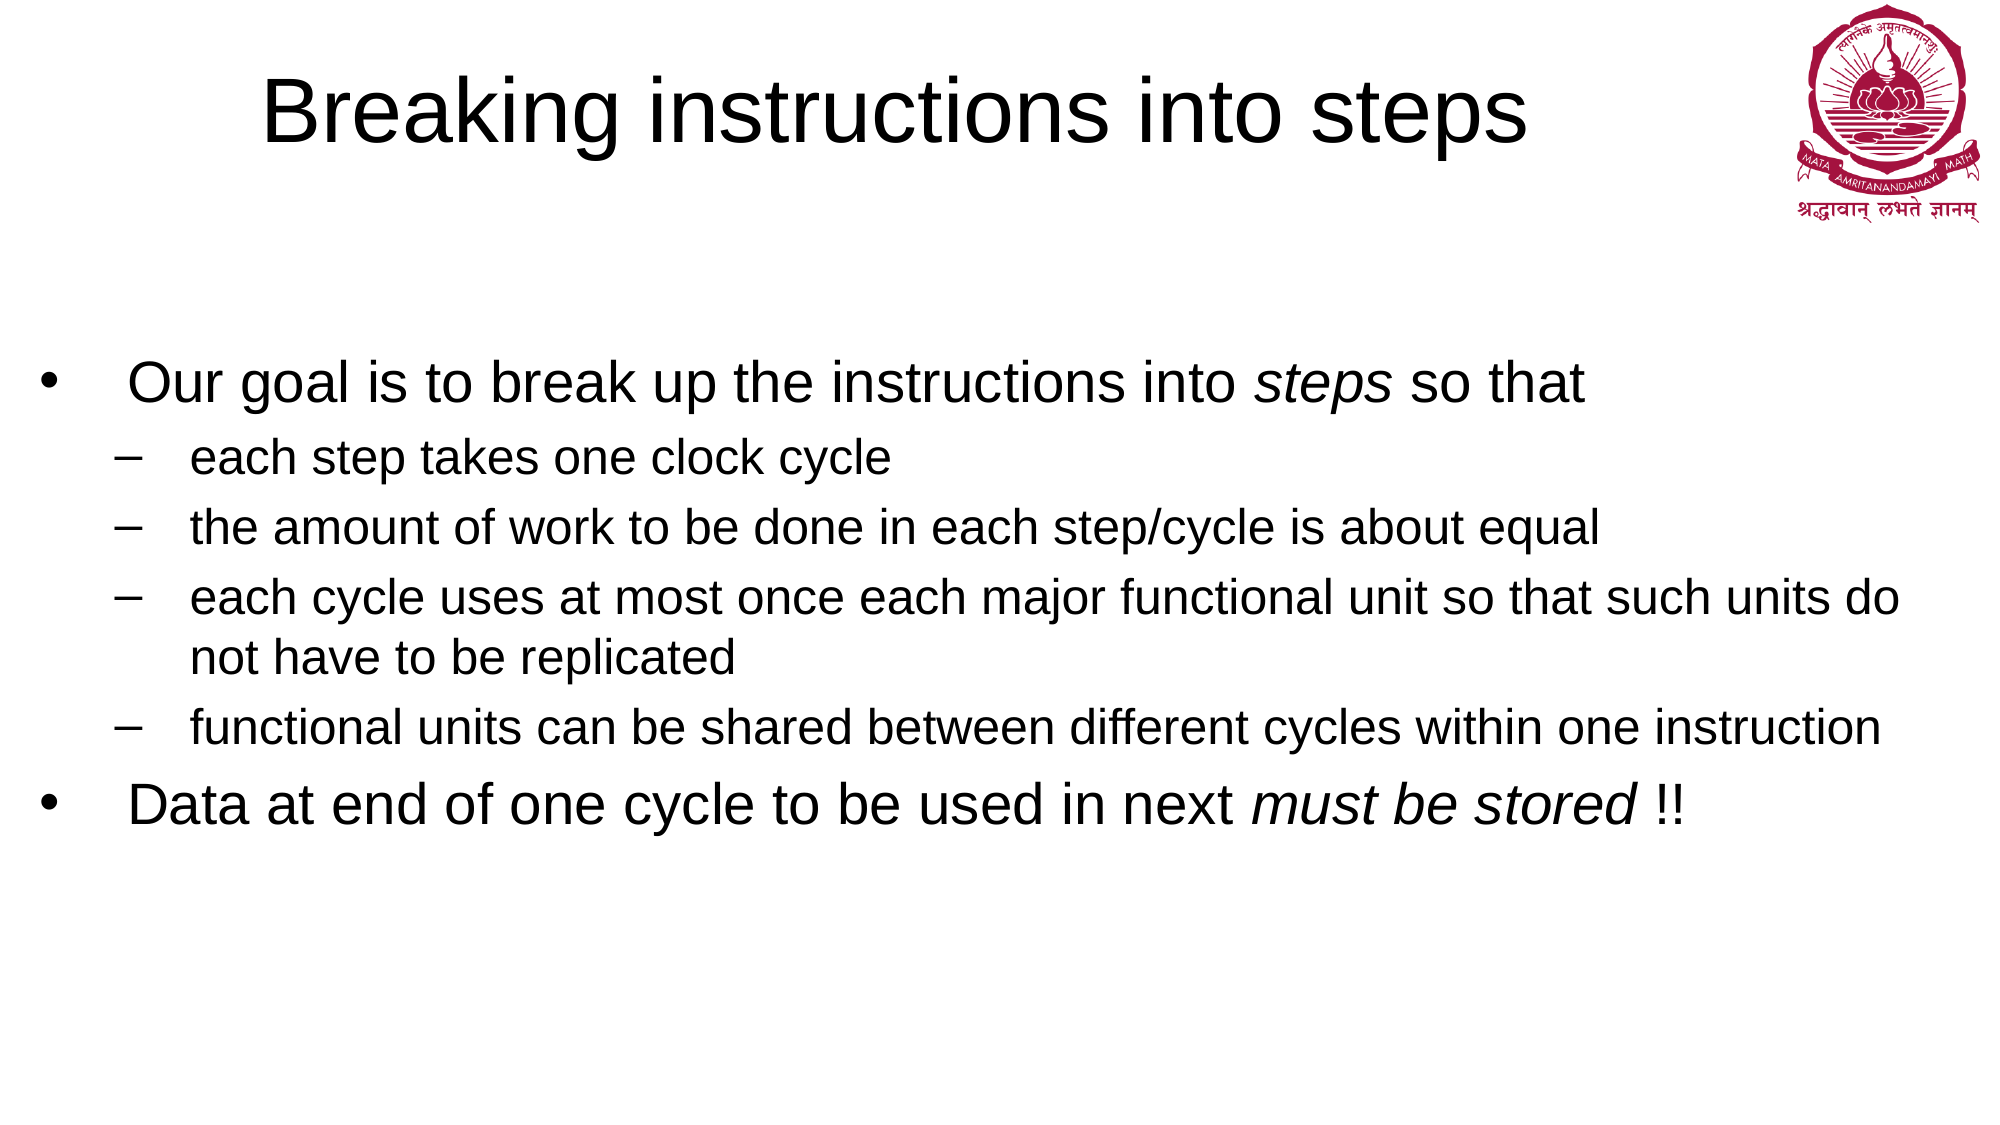

# Breaking instructions into steps

Our goal is to break up the instructions into steps so that
each step takes one clock cycle
the amount of work to be done in each step/cycle is about equal
each cycle uses at most once each major functional unit so that such units do not have to be replicated
functional units can be shared between different cycles within one instruction
Data at end of one cycle to be used in next must be stored !!